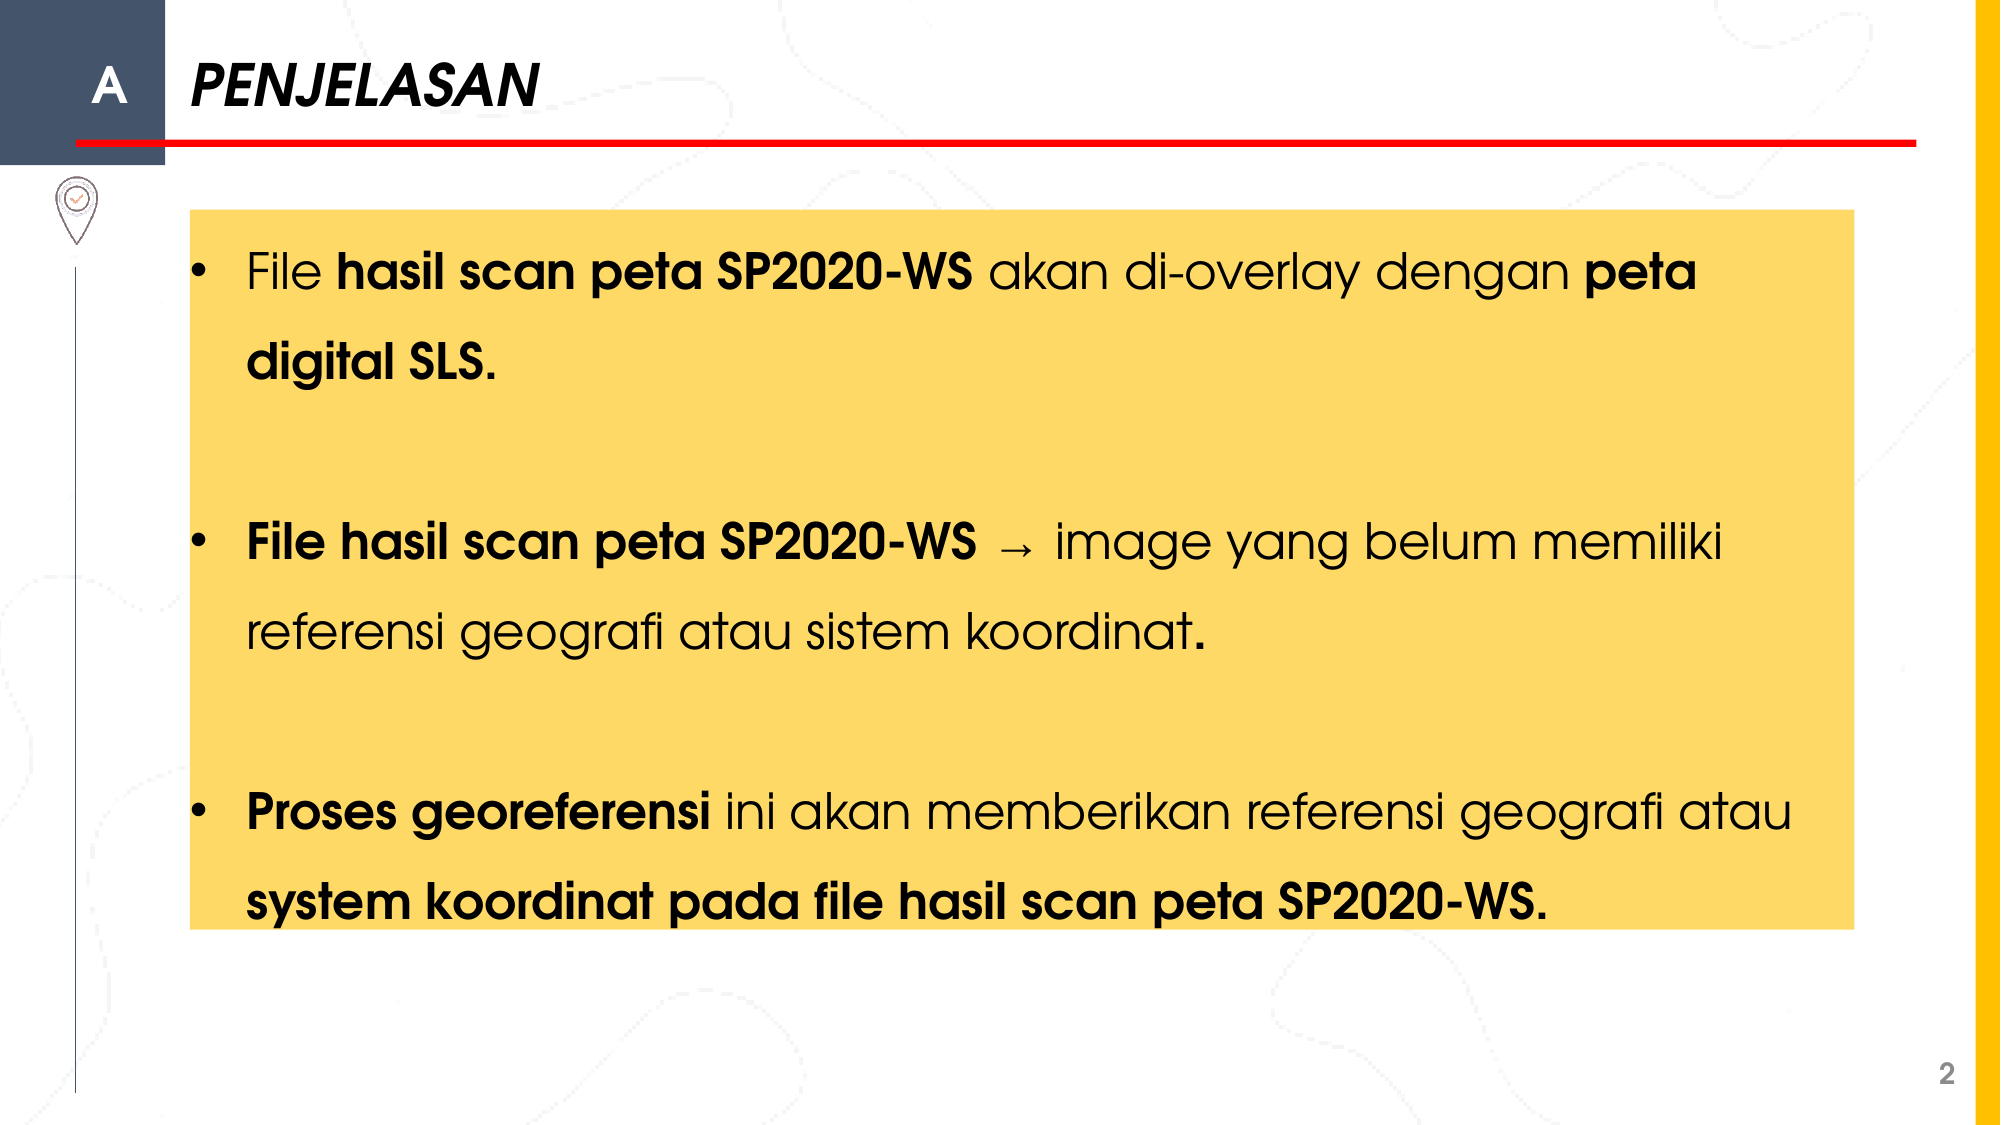

A
PENJELASAN

File hasil scan peta SP2020-WS akan di-overlay dengan peta digital SLS.

File hasil scan peta SP2020-WS → image yang belum memiliki referensi geografi atau sistem koordinat.

Proses georeferensi ini akan memberikan referensi geografi atau system koordinat pada file hasil scan peta SP2020-WS.
2